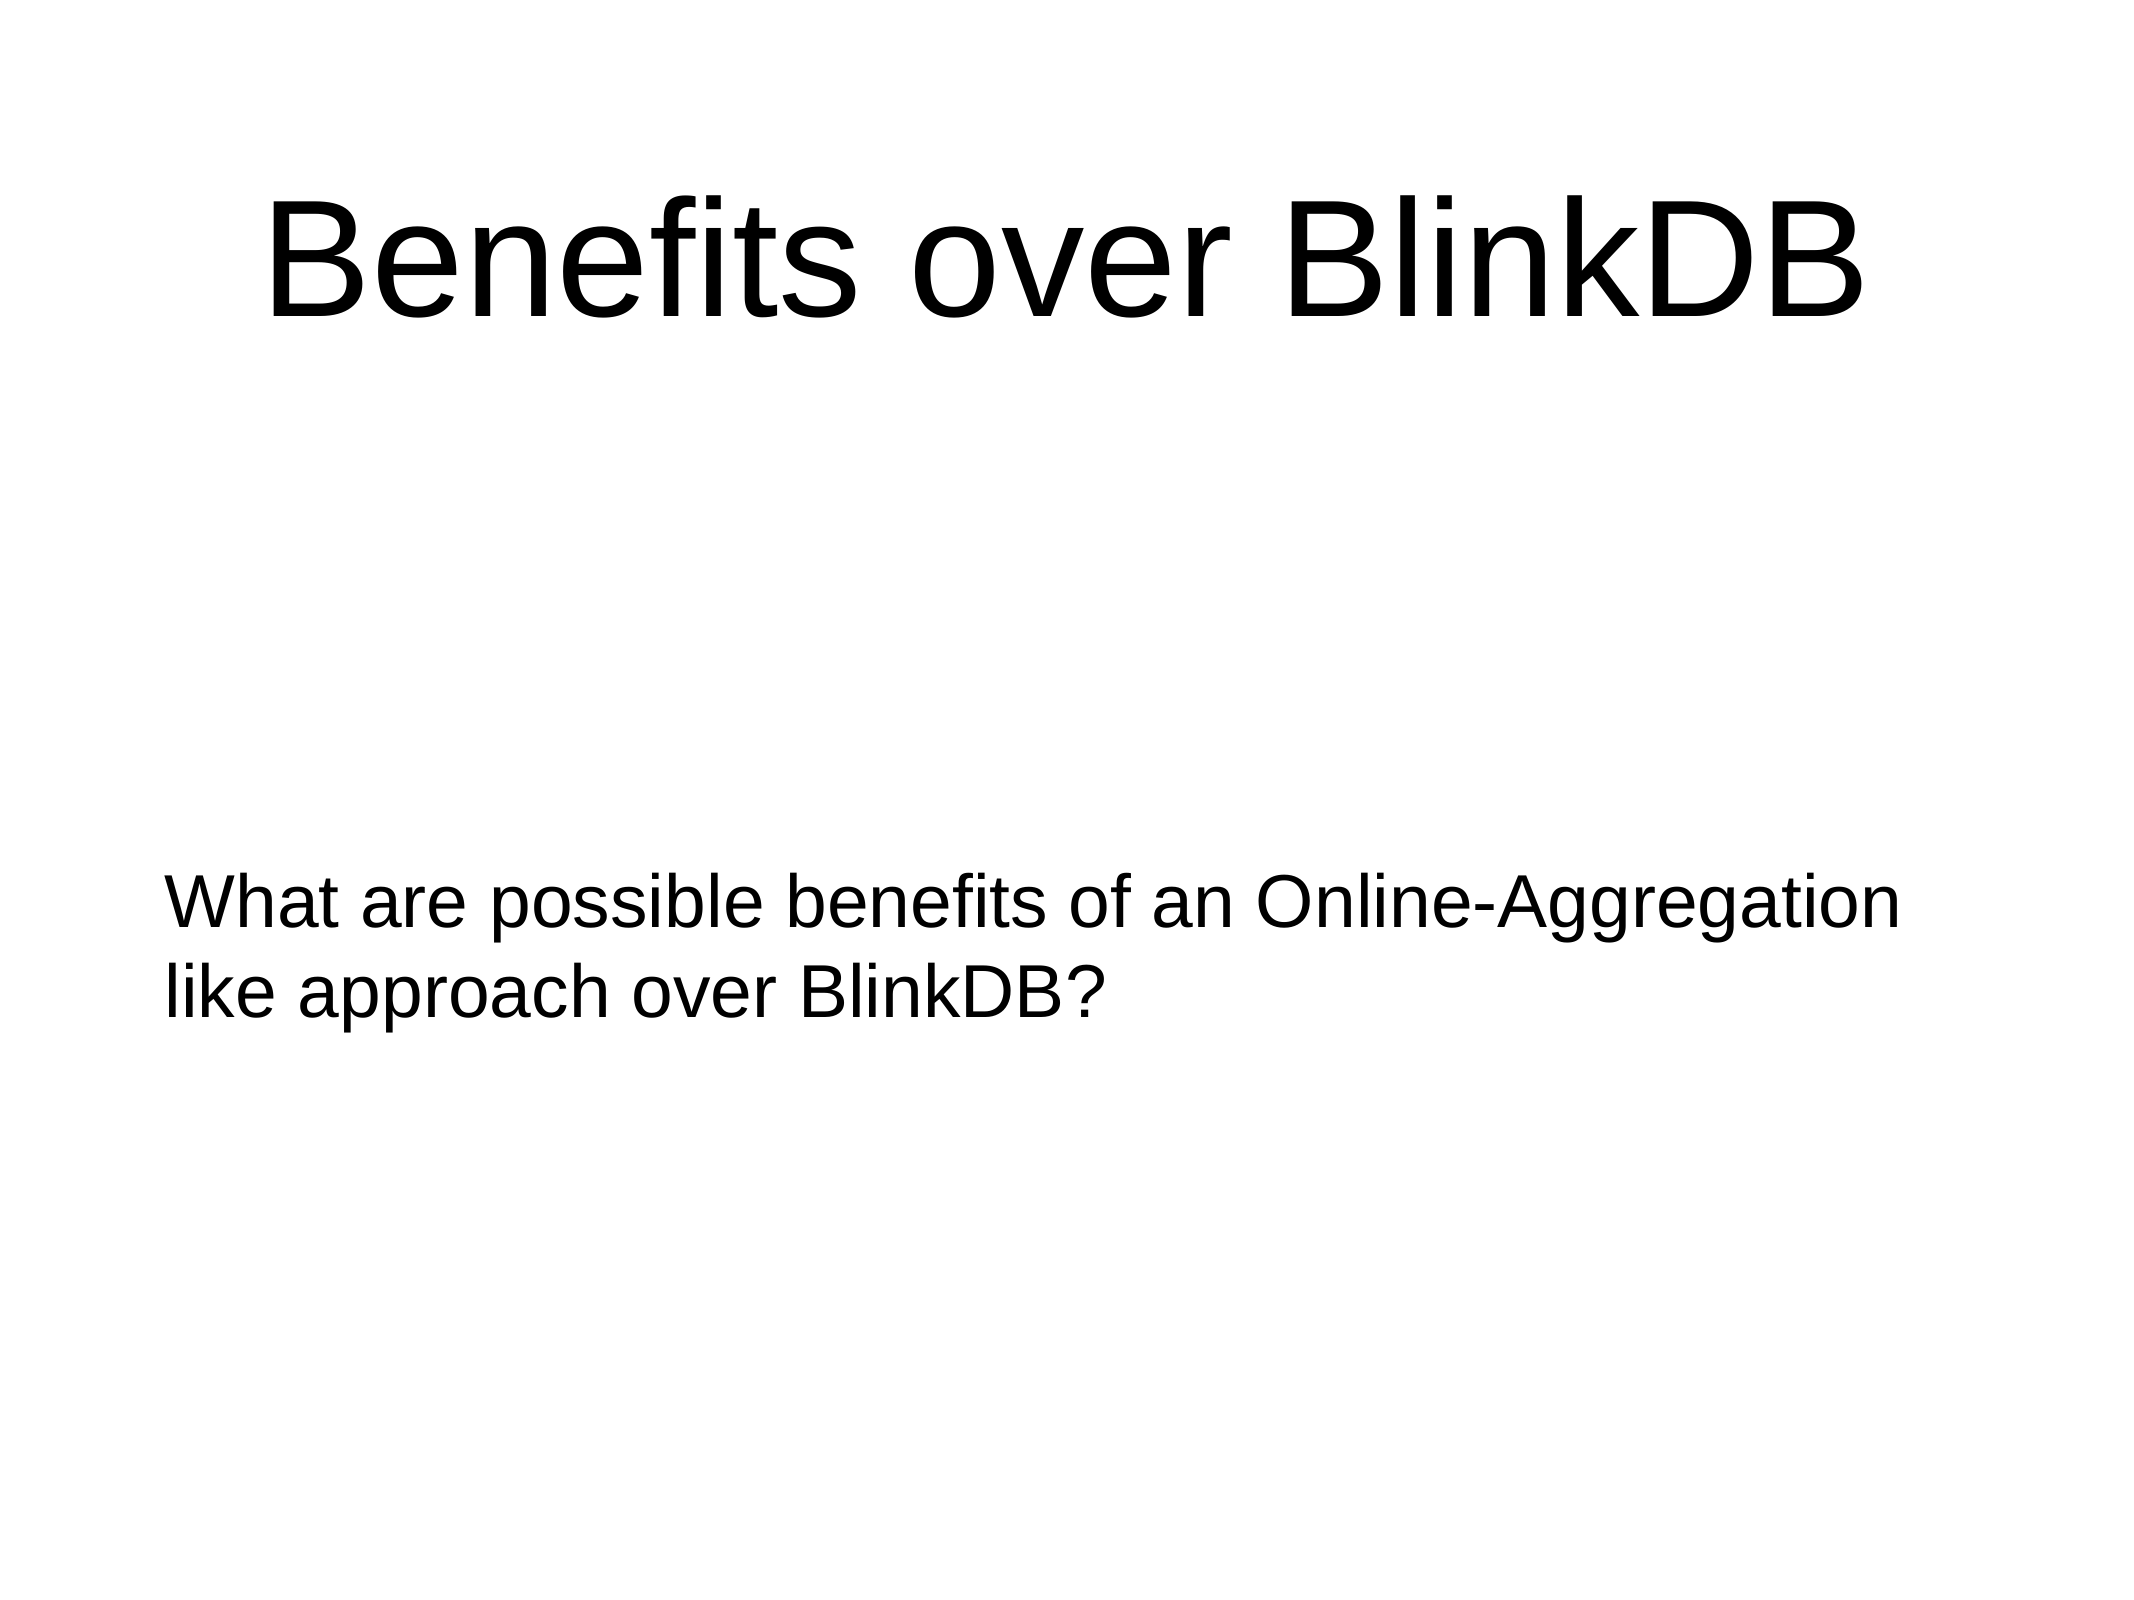

# Benefits over BlinkDB
What are possible benefits of an Online-Aggregation like approach over BlinkDB?